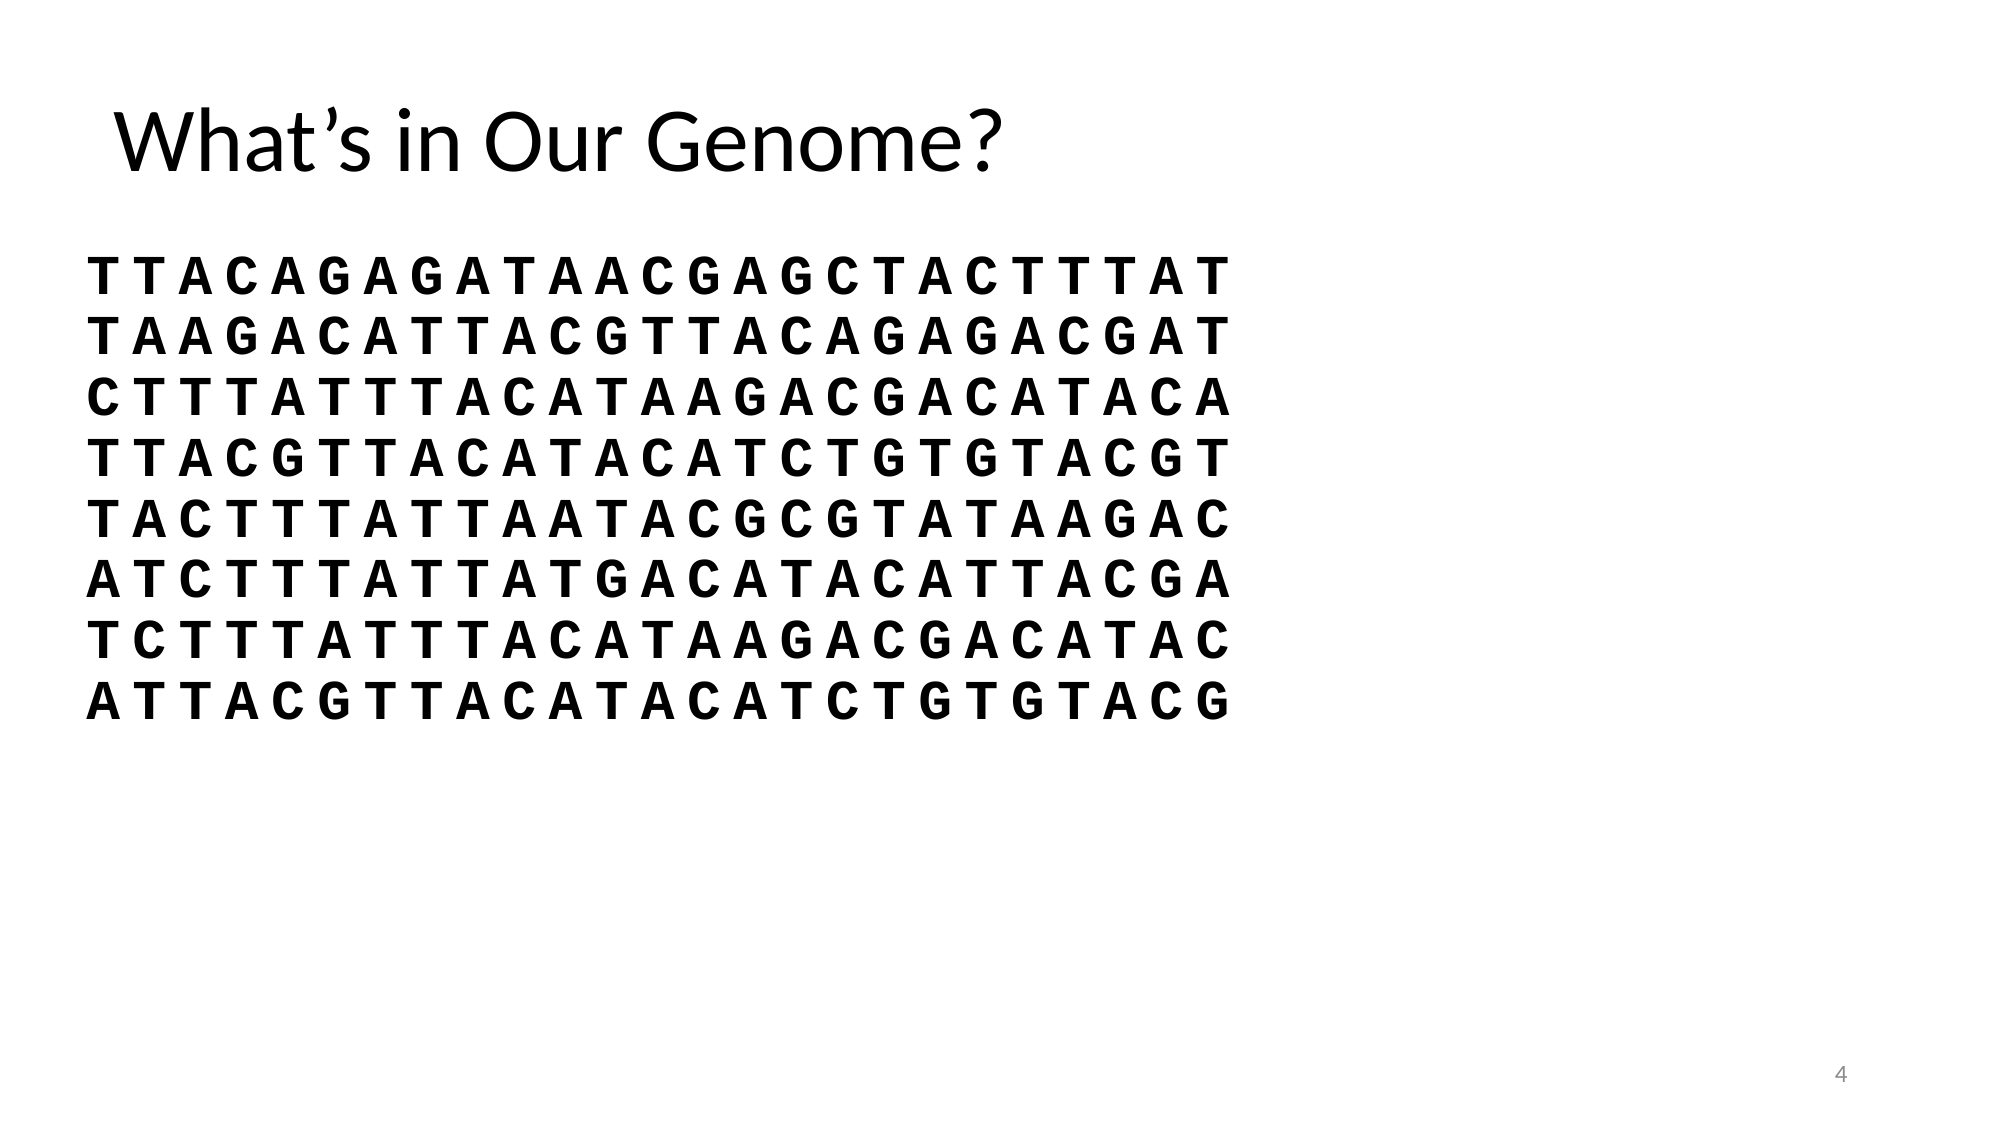

# What’s in Our Genome?
TTACAGAGATAACGAGCTACTTTATTAAGACATTACGTTACAGAGACGATCTTTATTTACATAAGACGACATACATTACGTTACATACATCTGTGTACGTTACTTTATTAATACGCGTATAAGACATCTTTATTATGACATACATTACGATCTTTATTTACATAAGACGACATACATTACGTTACATACATCTGTGTACG

4